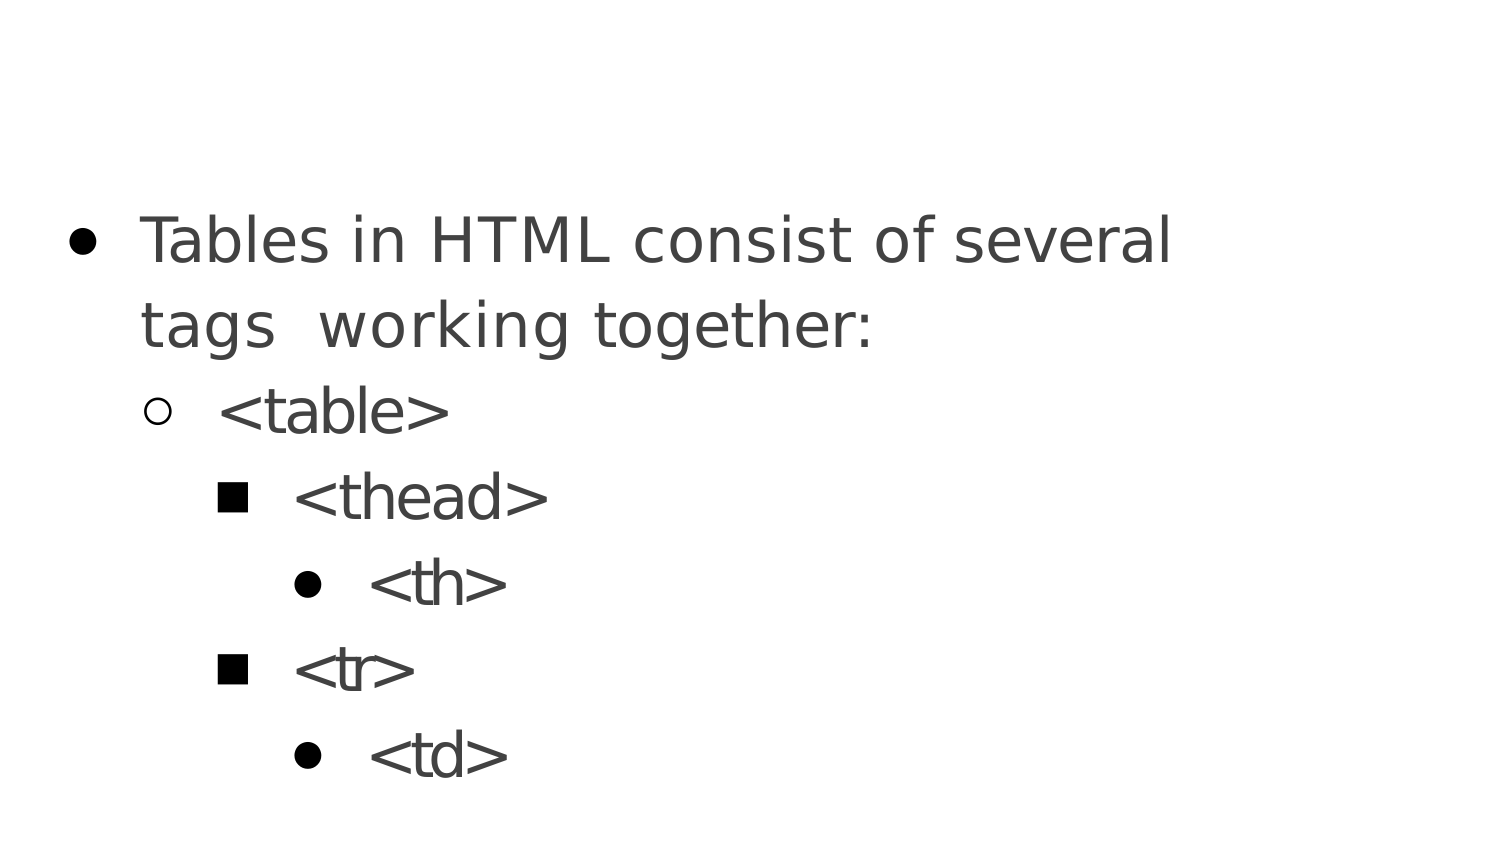

Tables in HTML consist of several tags  working together:
<table>
<thead>
<th>
<tr>
<td>